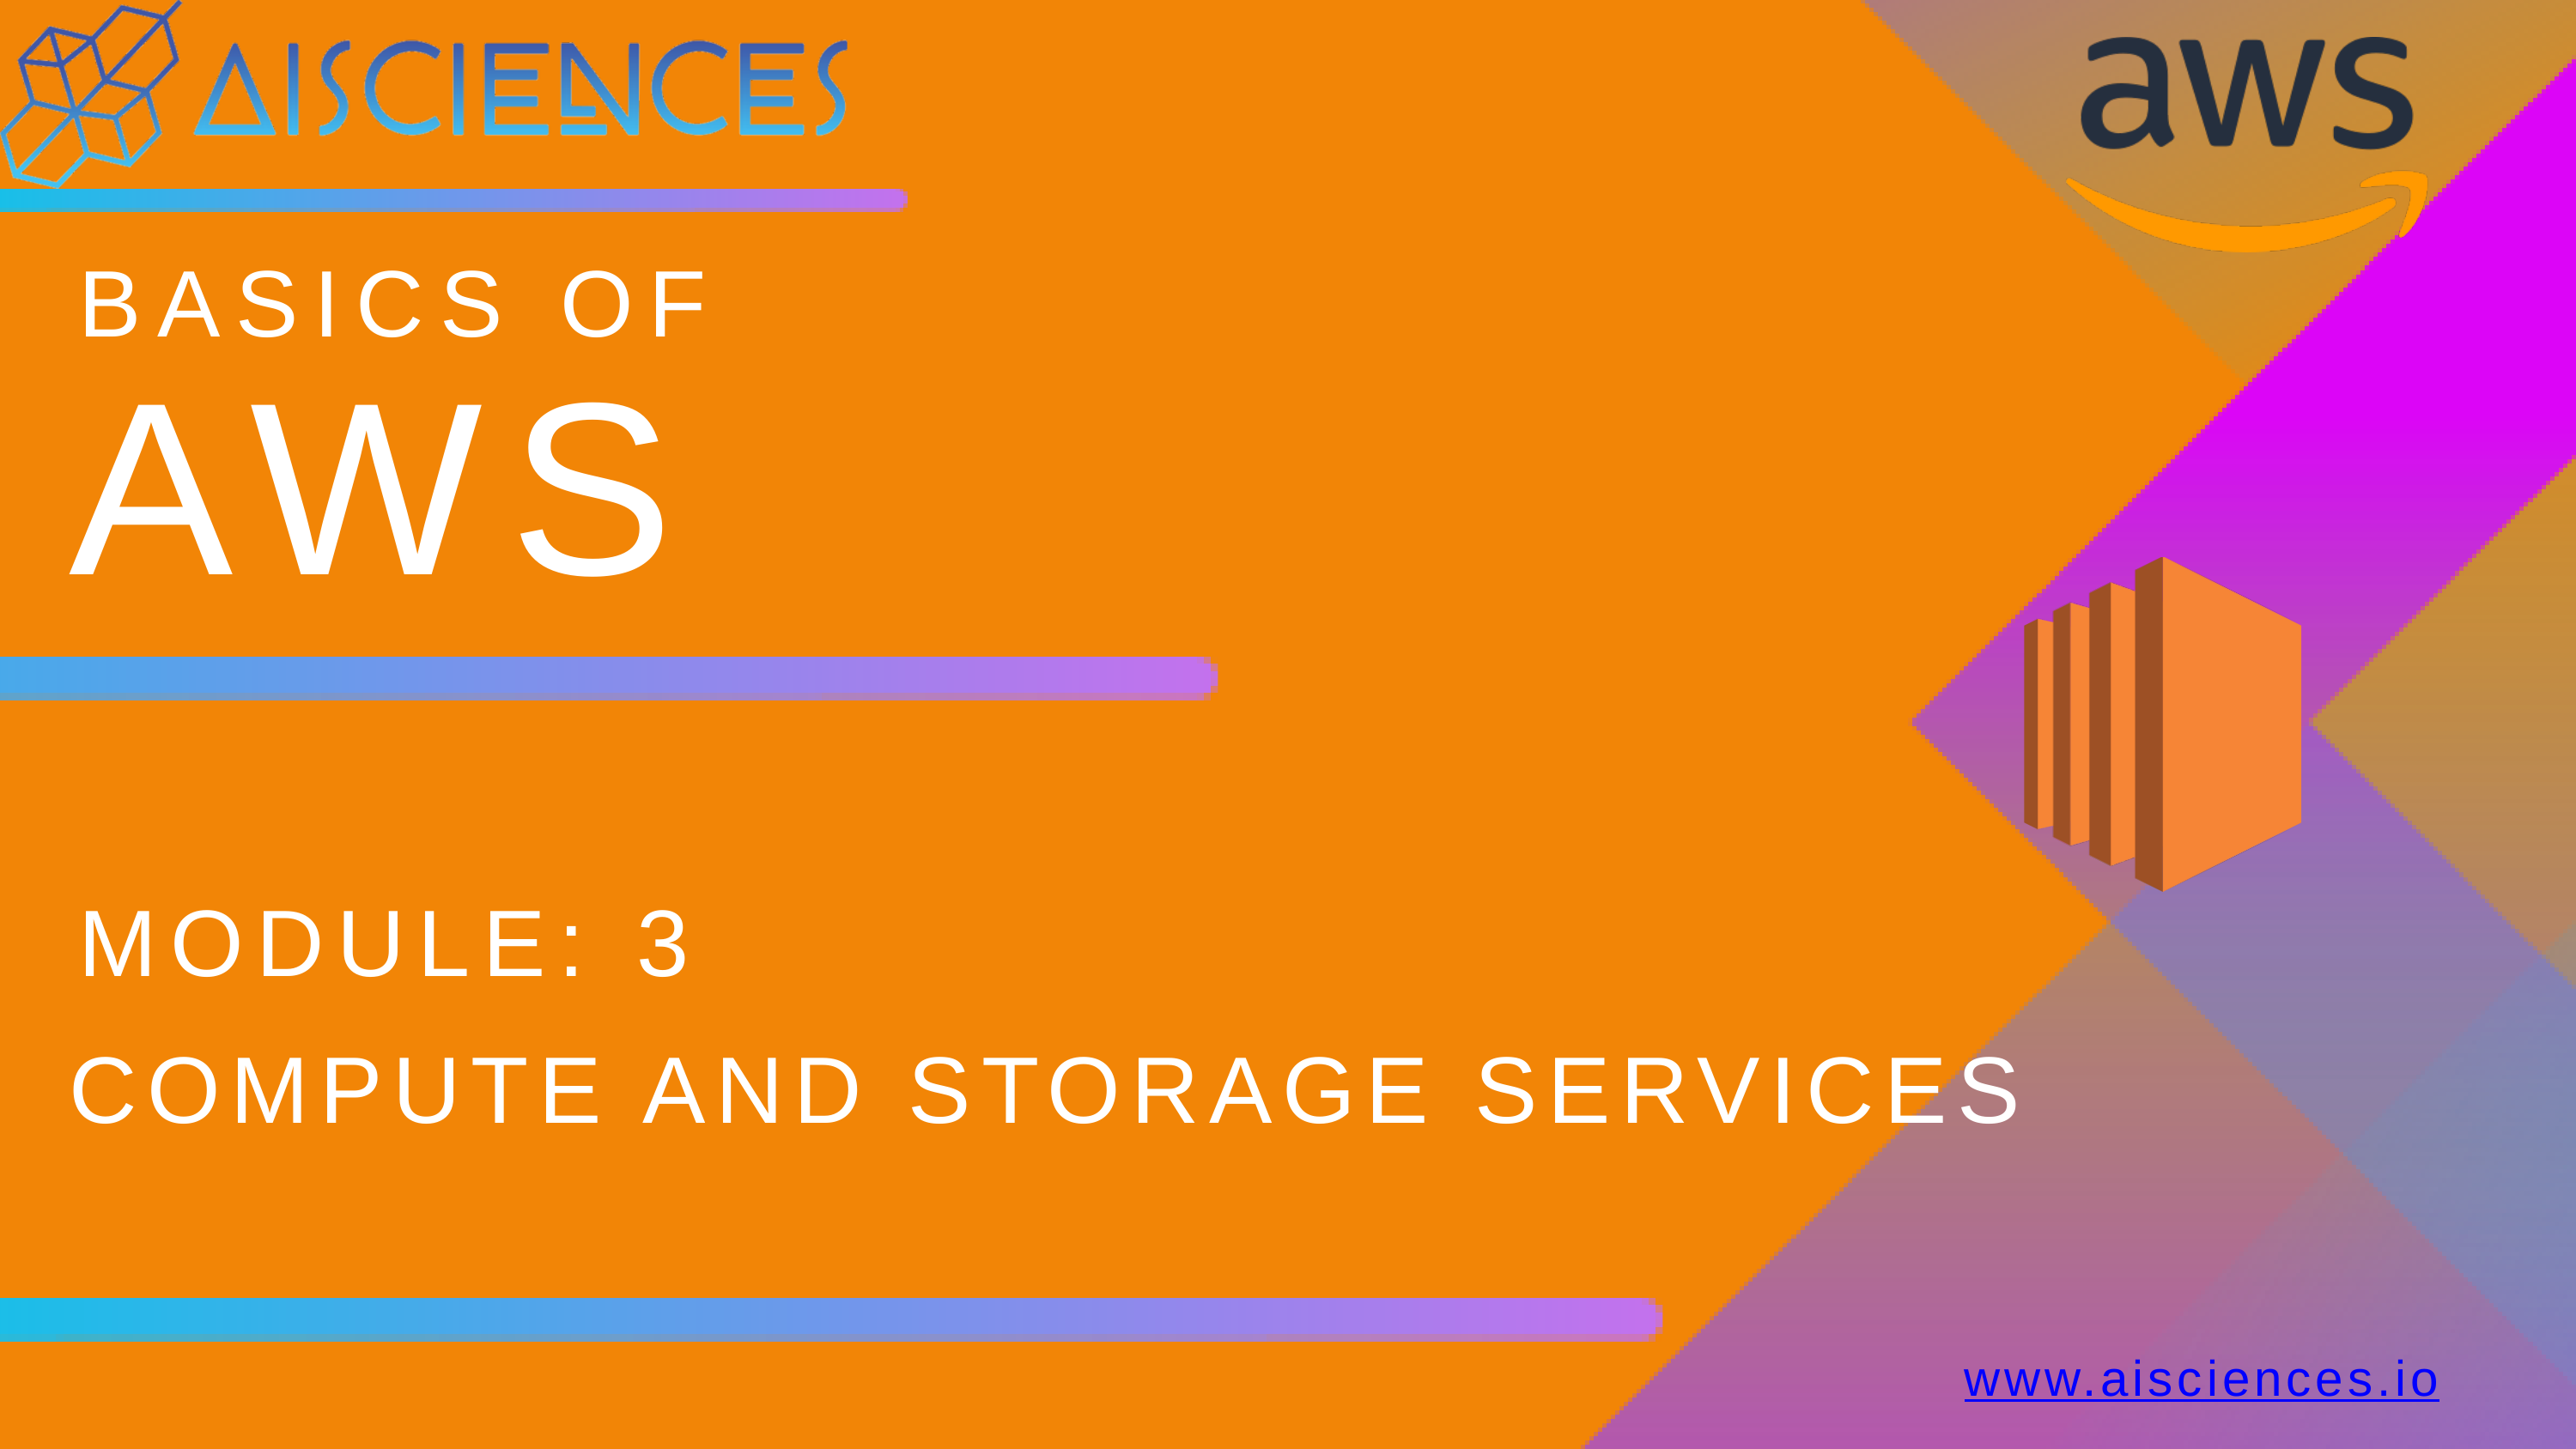

BASICS OF
AWS

MODULE: 3
COMPUTE AND STORAGE SERVICES

www.aisciences.io